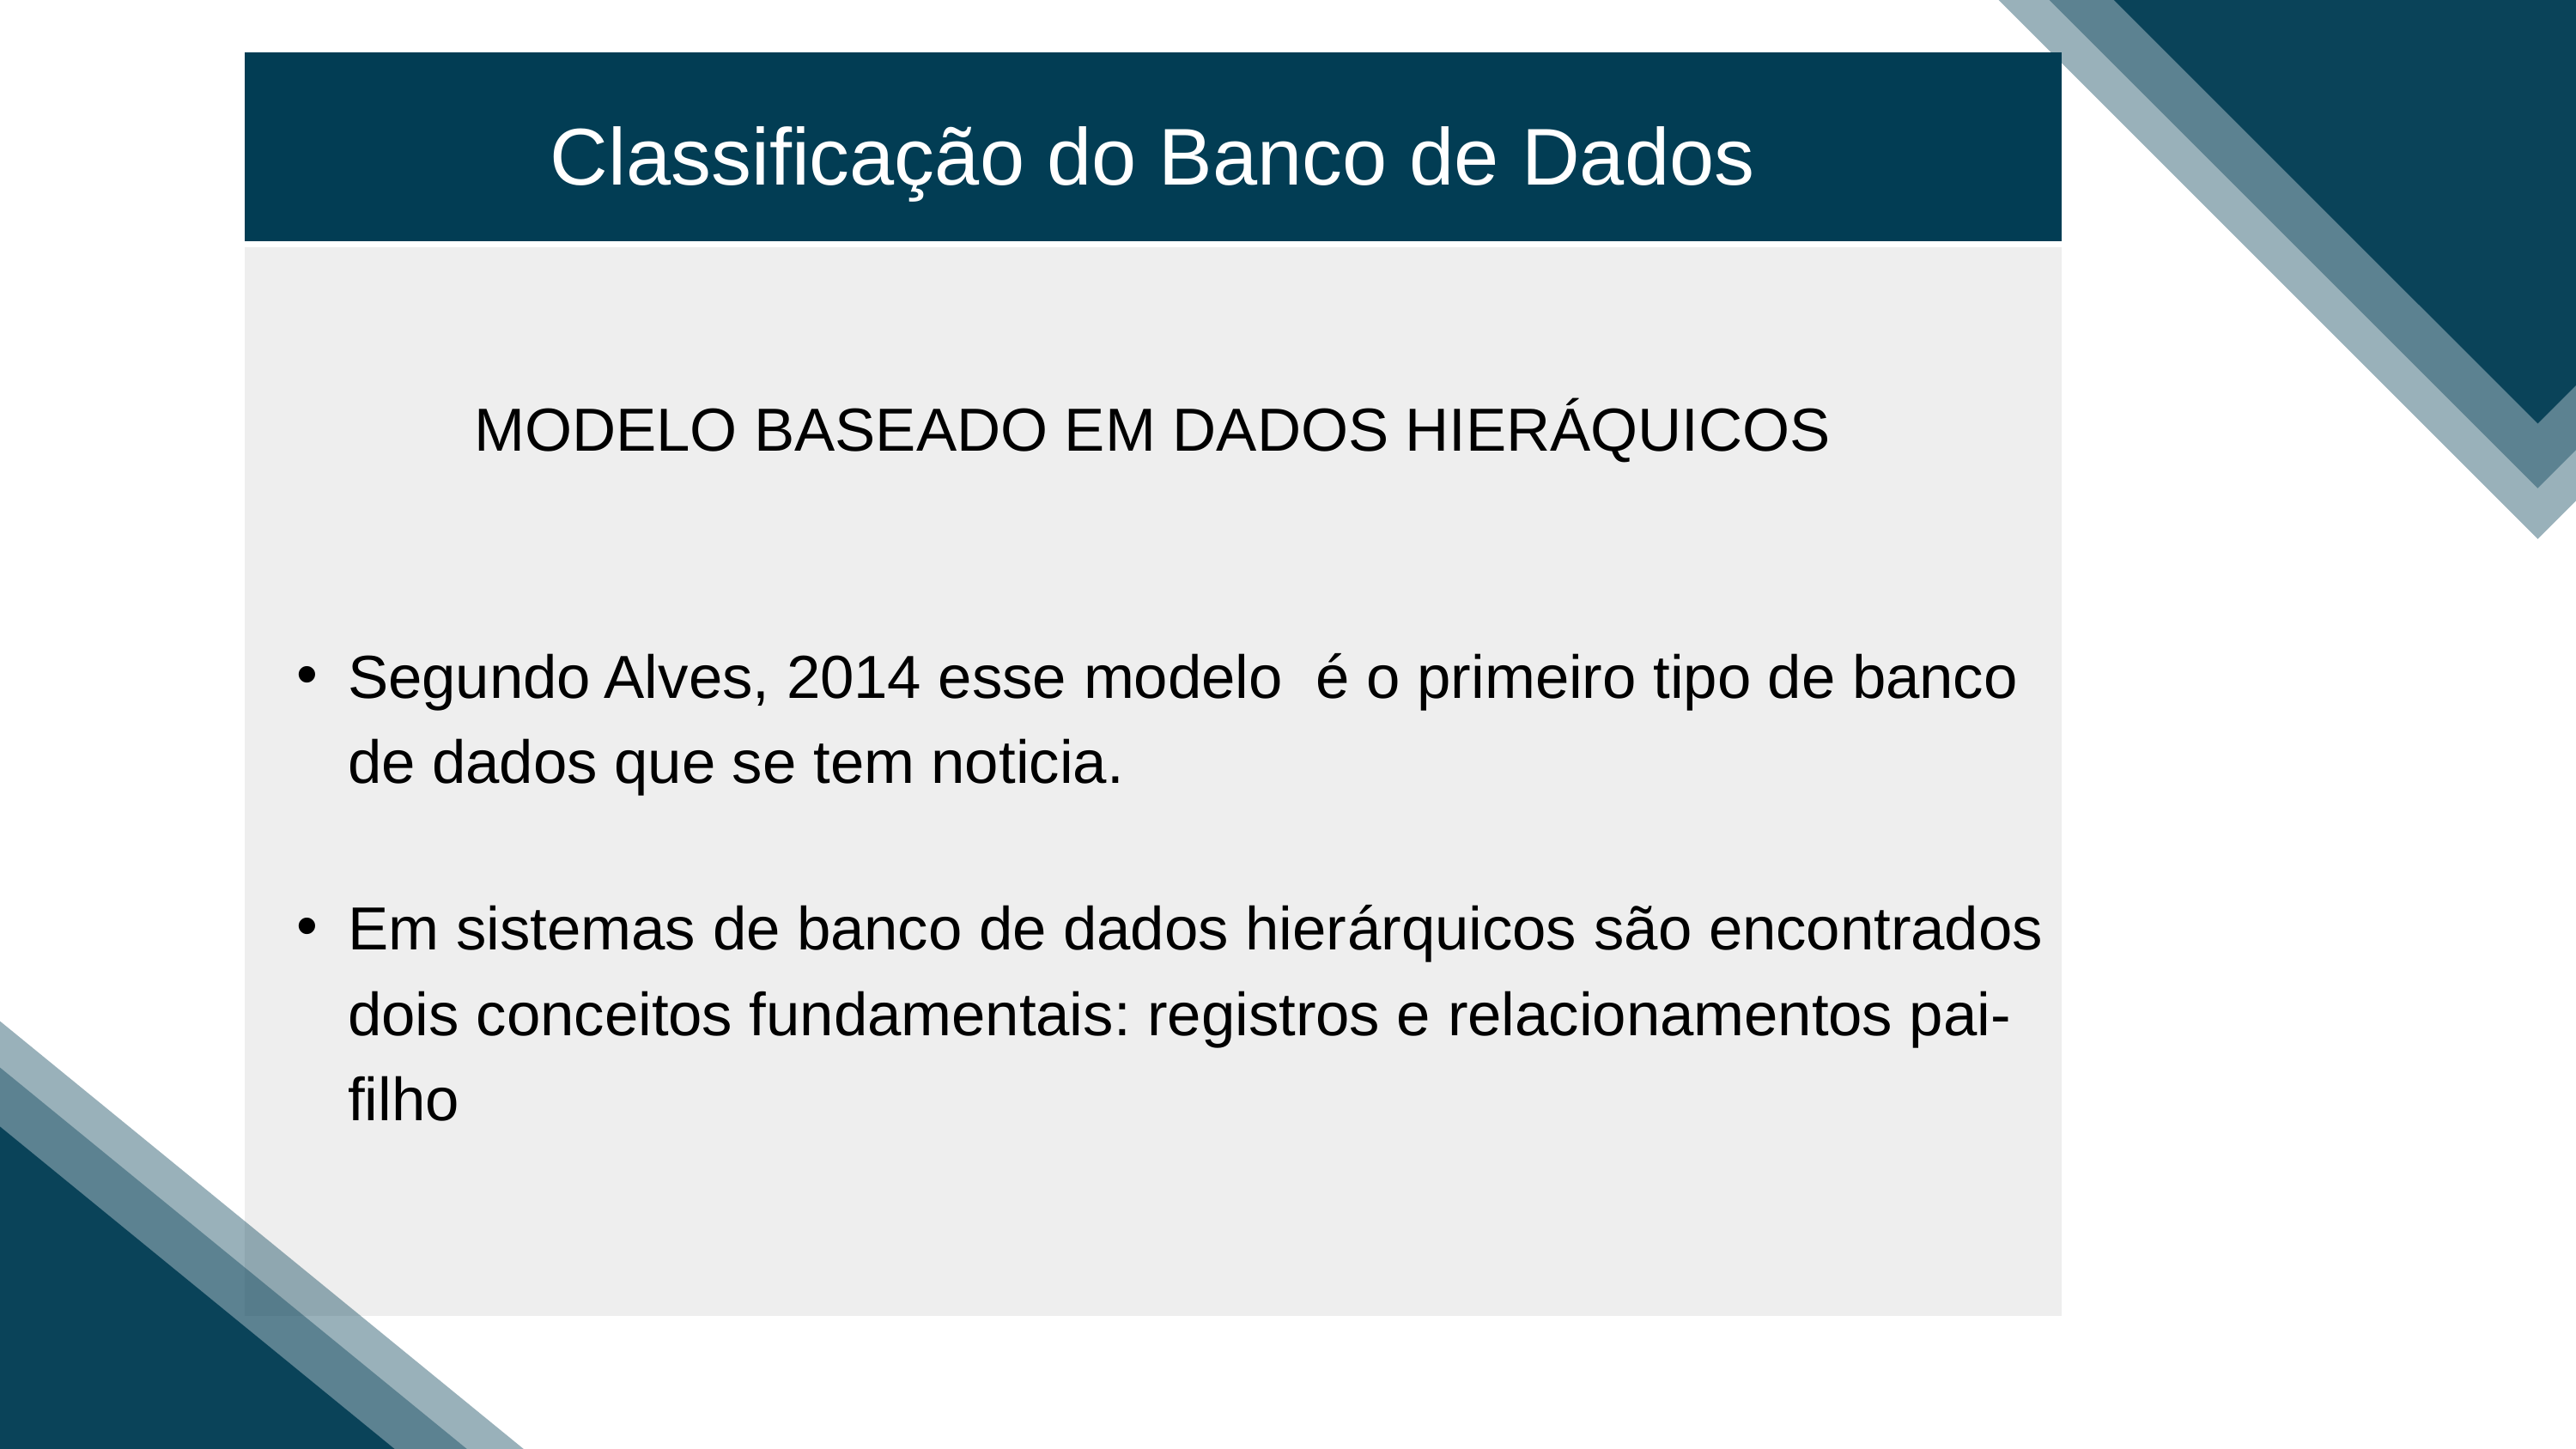

Classificação do Banco de Dados

MODELO BASEADO EM DADOS HIERÁQUICOS
Segundo Alves, 2014 esse modelo  é o primeiro tipo de banco de dados que se tem noticia.

Em sistemas de banco de dados hierárquicos são encontrados dois conceitos fundamentais: registros e relacionamentos pai-filho